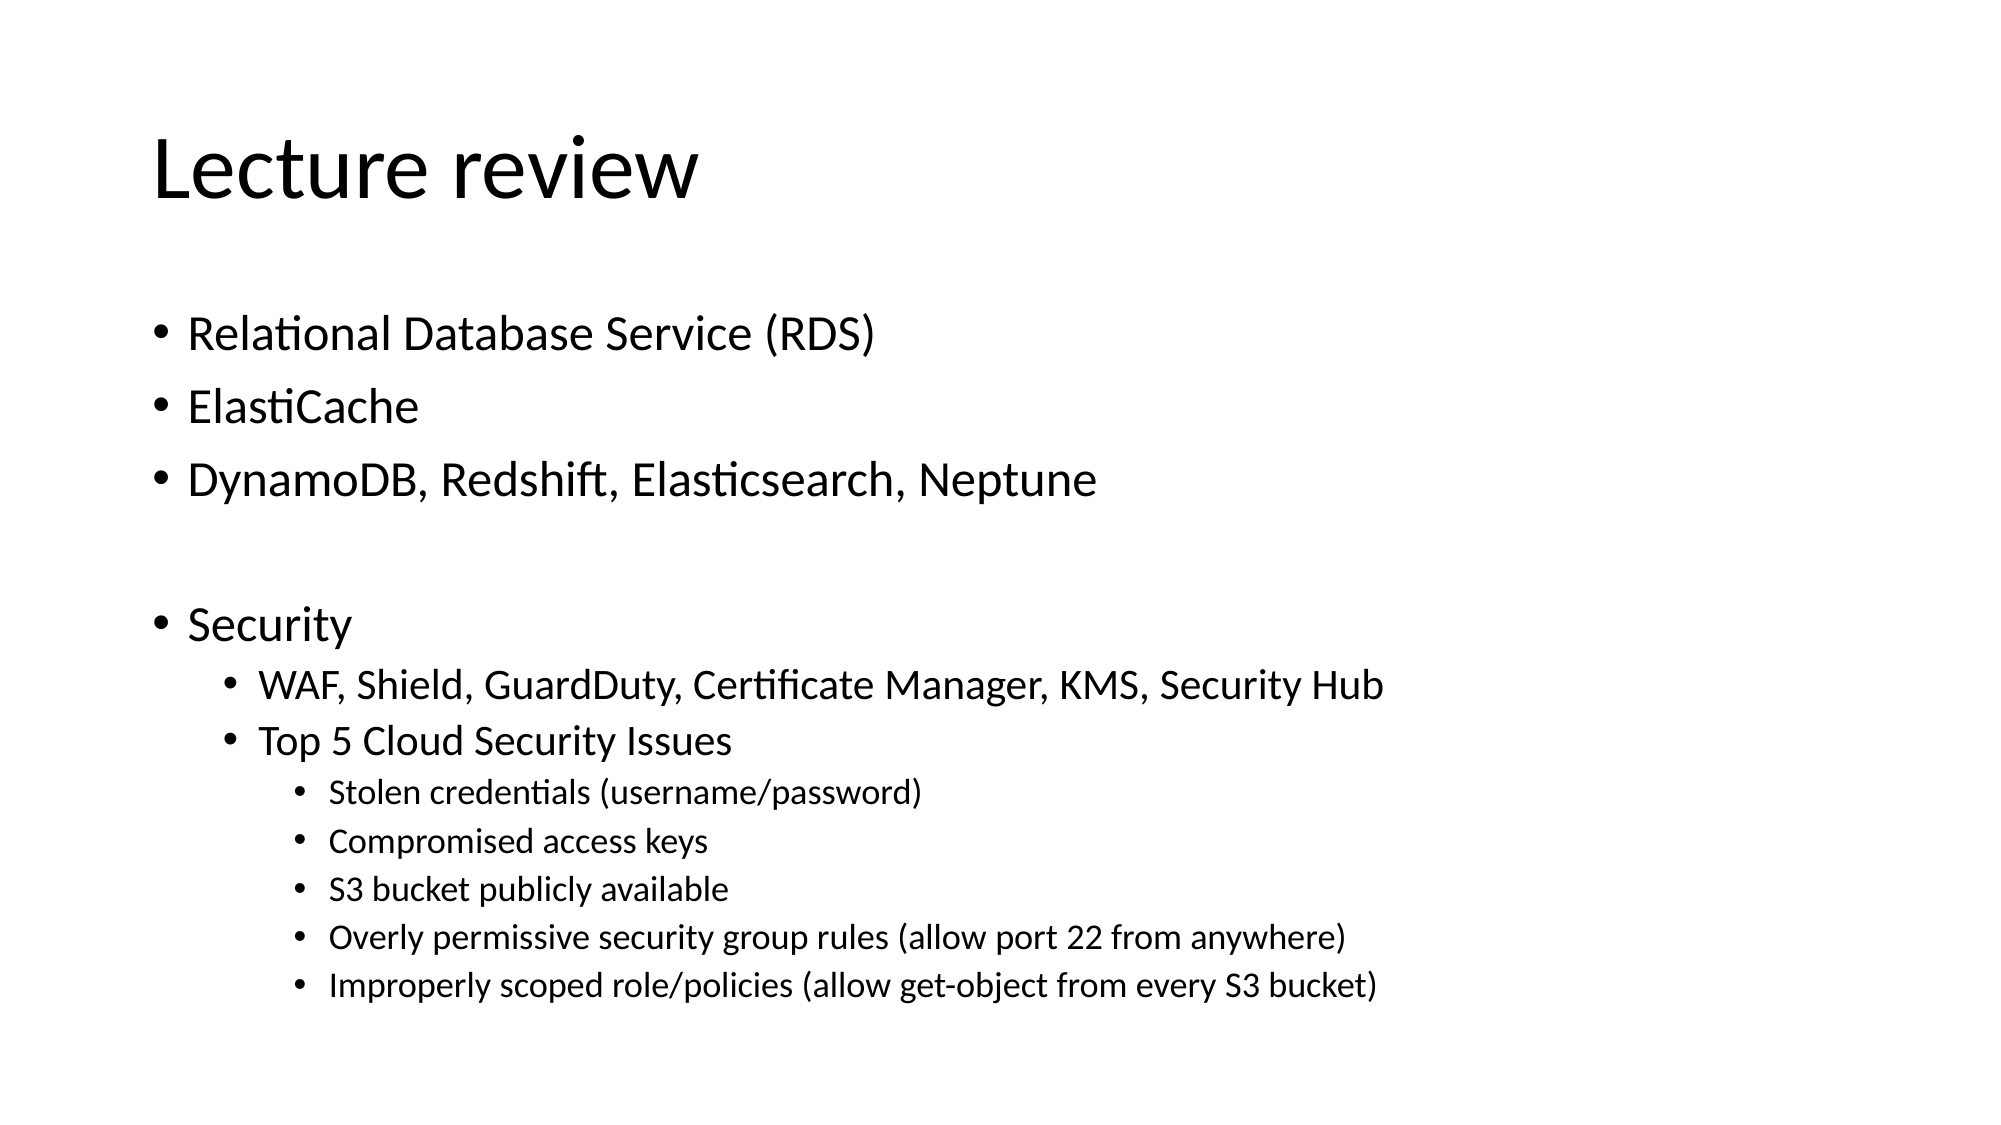

# Lecture review
Relational Database Service (RDS)
ElastiCache
DynamoDB, Redshift, Elasticsearch, Neptune

Security
WAF, Shield, GuardDuty, Certificate Manager, KMS, Security Hub
Top 5 Cloud Security Issues
Stolen credentials (username/password)
Compromised access keys
S3 bucket publicly available
Overly permissive security group rules (allow port 22 from anywhere)
Improperly scoped role/policies (allow get-object from every S3 bucket)